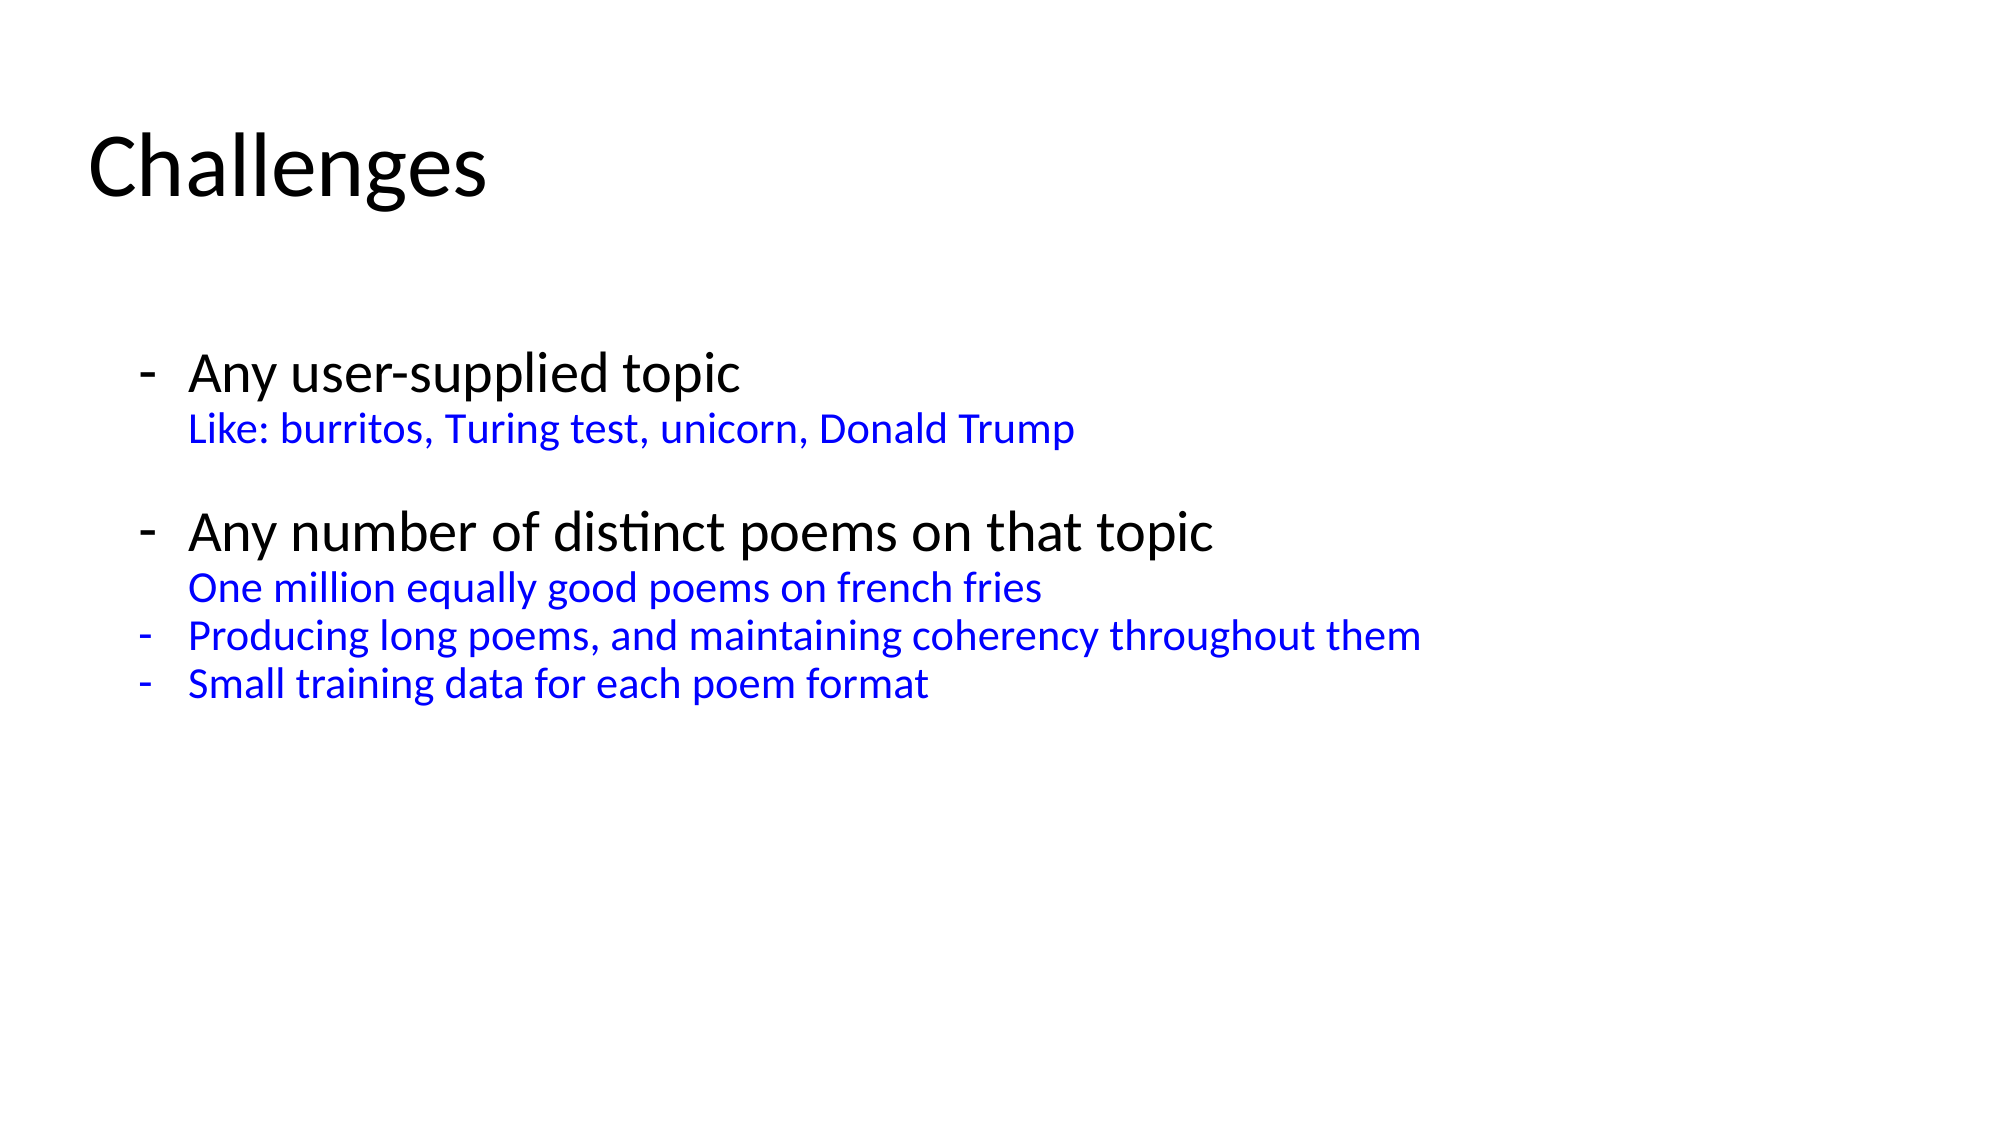

# Challenges

Any user-supplied topic
Like: burritos, Turing test, unicorn, Donald Trump
Any number of distinct poems on that topic
One million equally good poems on french fries
Producing long poems, and maintaining coherency throughout them
Small training data for each poem format